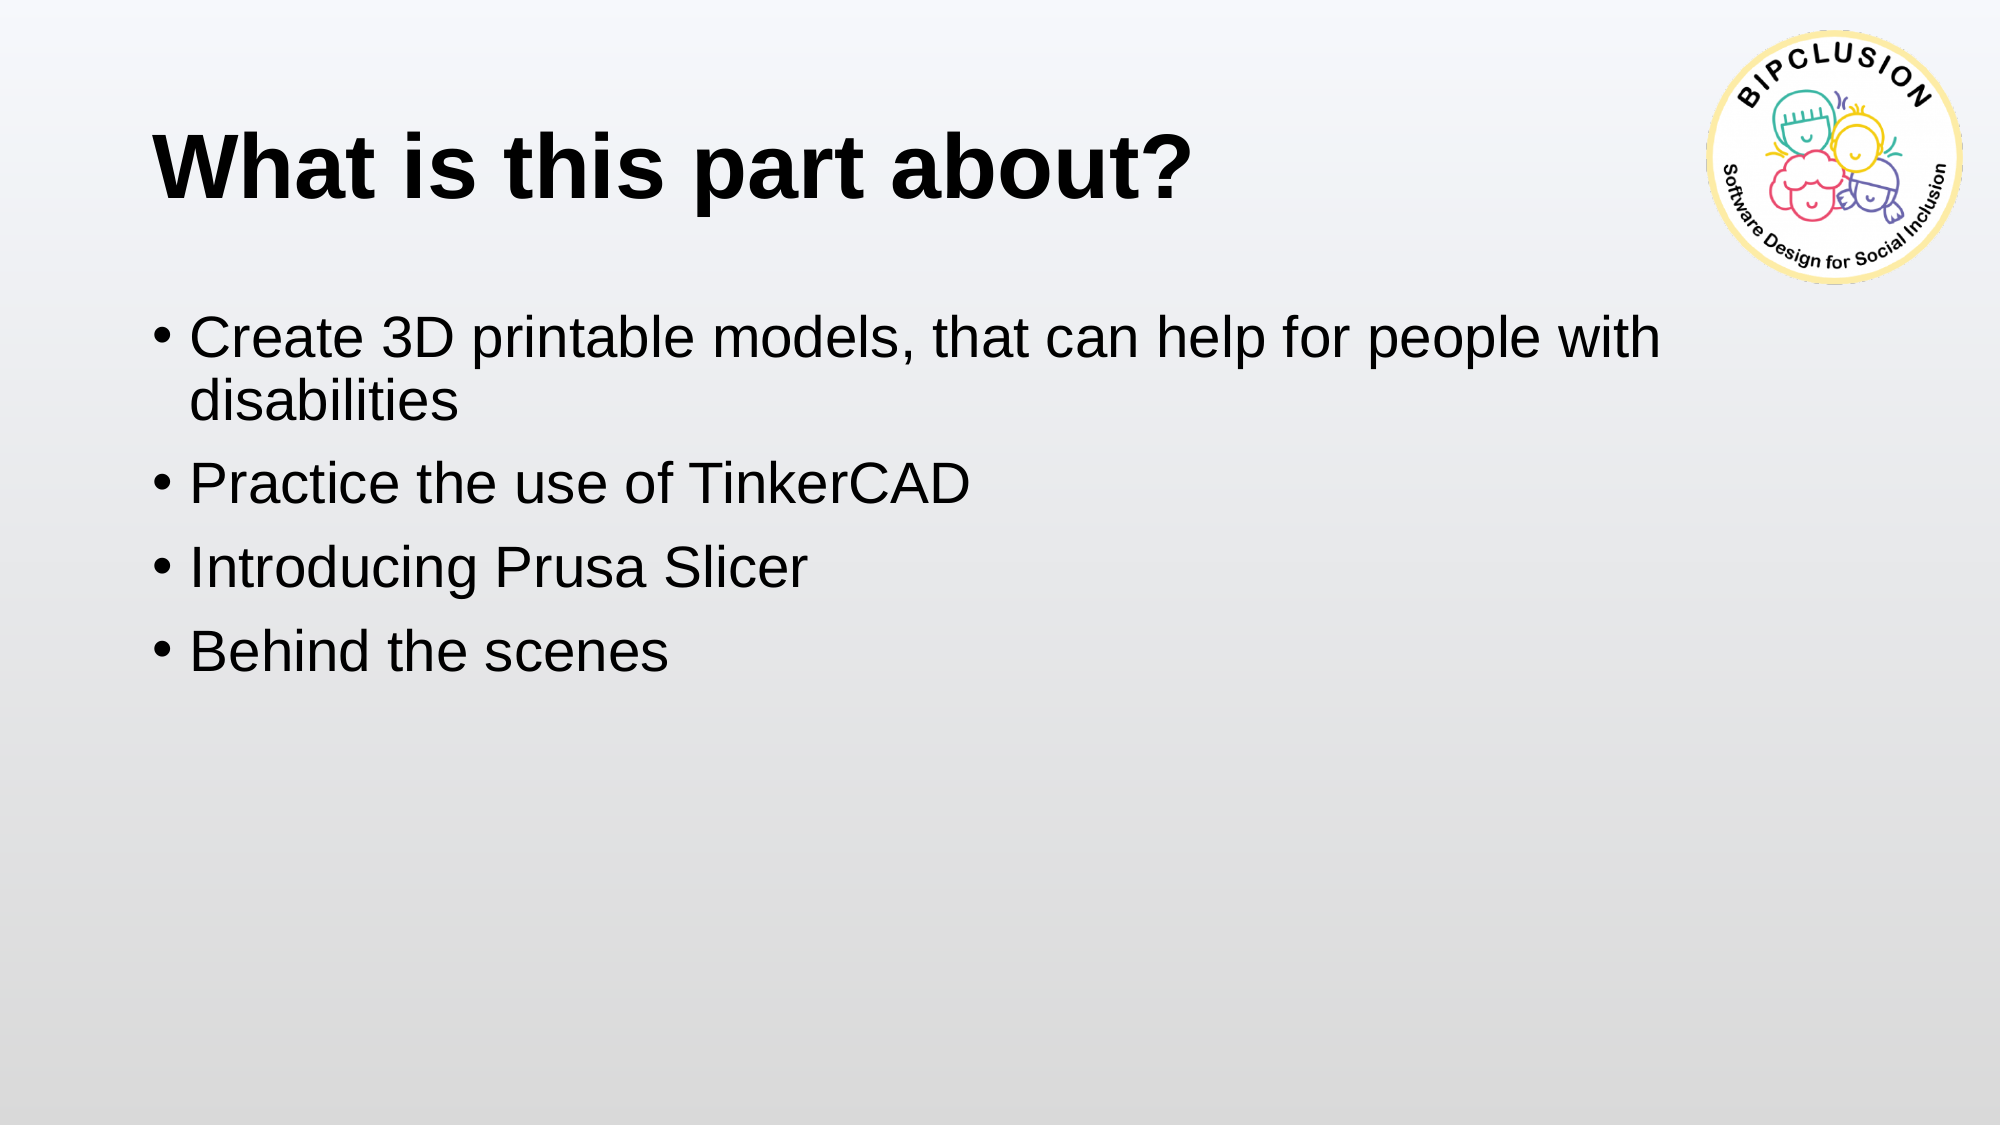

# What is this part about?
Create 3D printable models, that can help for people with disabilities
Practice the use of TinkerCAD
Introducing Prusa Slicer
Behind the scenes